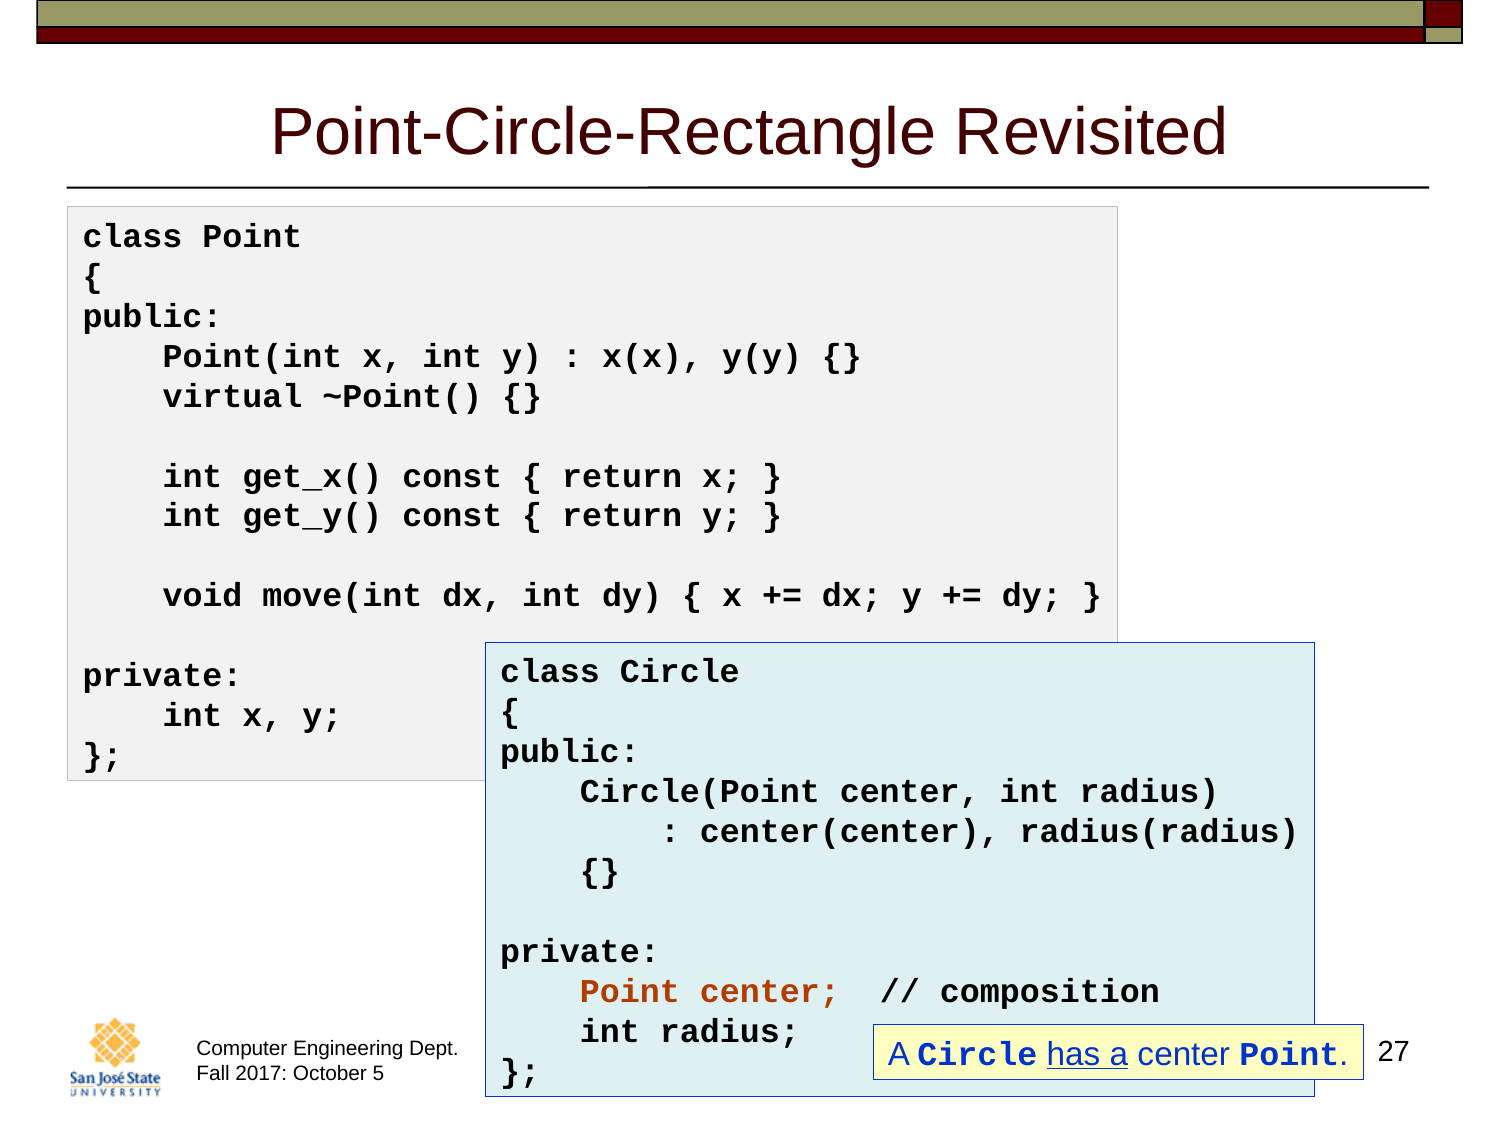

# Point-Circle-Rectangle Revisited
class Point
{
public:
    Point(int x, int y) : x(x), y(y) {}
    virtual ~Point() {}
    int get_x() const { return x; }
    int get_y() const { return y; }

    void move(int dx, int dy) { x += dx; y += dy; }
private:
    int x, y;
};
class Circle
{
public:
    Circle(Point center, int radius)
        : center(center), radius(radius)
    {}

private:
    Point center;  // composition
    int radius;
};
A Circle has a center Point.
27